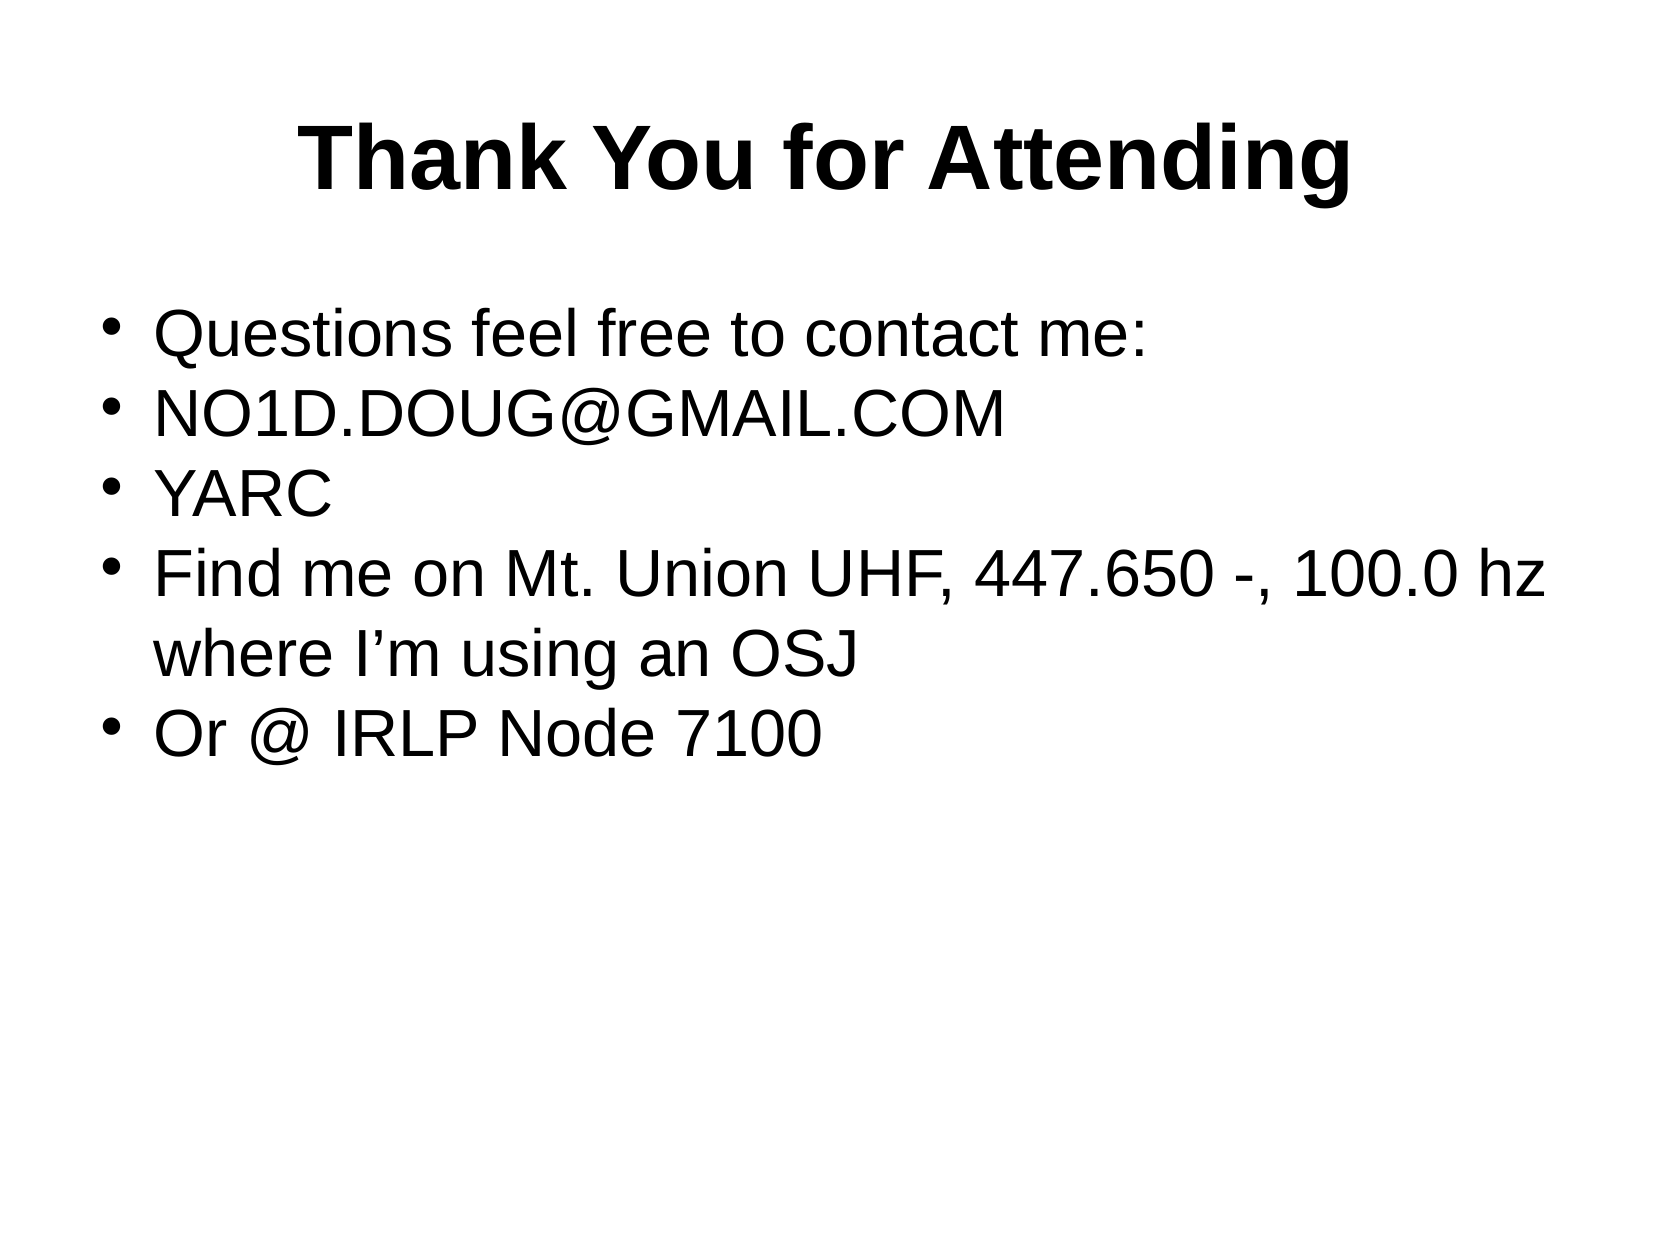

Thank You for Attending
Questions feel free to contact me:
NO1D.DOUG@GMAIL.COM
YARC
Find me on Mt. Union UHF, 447.650 -, 100.0 hz where I’m using an OSJ
Or @ IRLP Node 7100